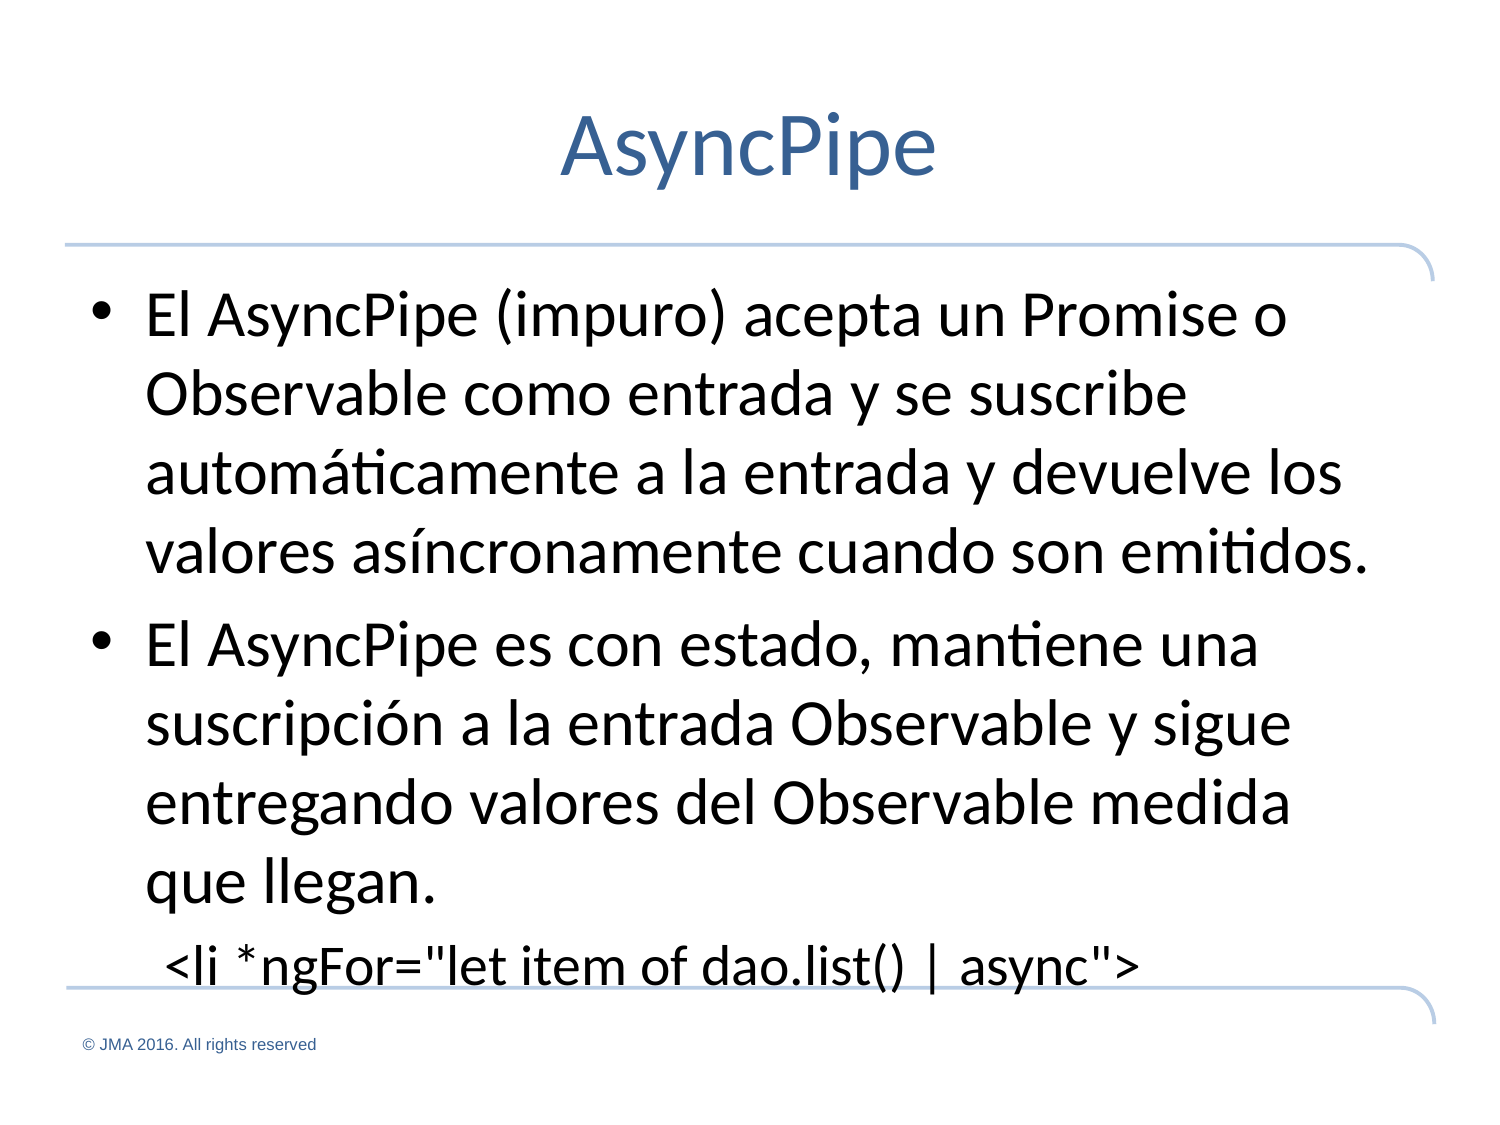

# AsyncPipe
El AsyncPipe (impuro) acepta un Promise o Observable como entrada y se suscribe automáticamente a la entrada y devuelve los valores asíncronamente cuando son emitidos.
El AsyncPipe es con estado, mantiene una suscripción a la entrada Observable y sigue entregando valores del Observable medida que llegan.
<li *ngFor="let item of dao.list() | async">